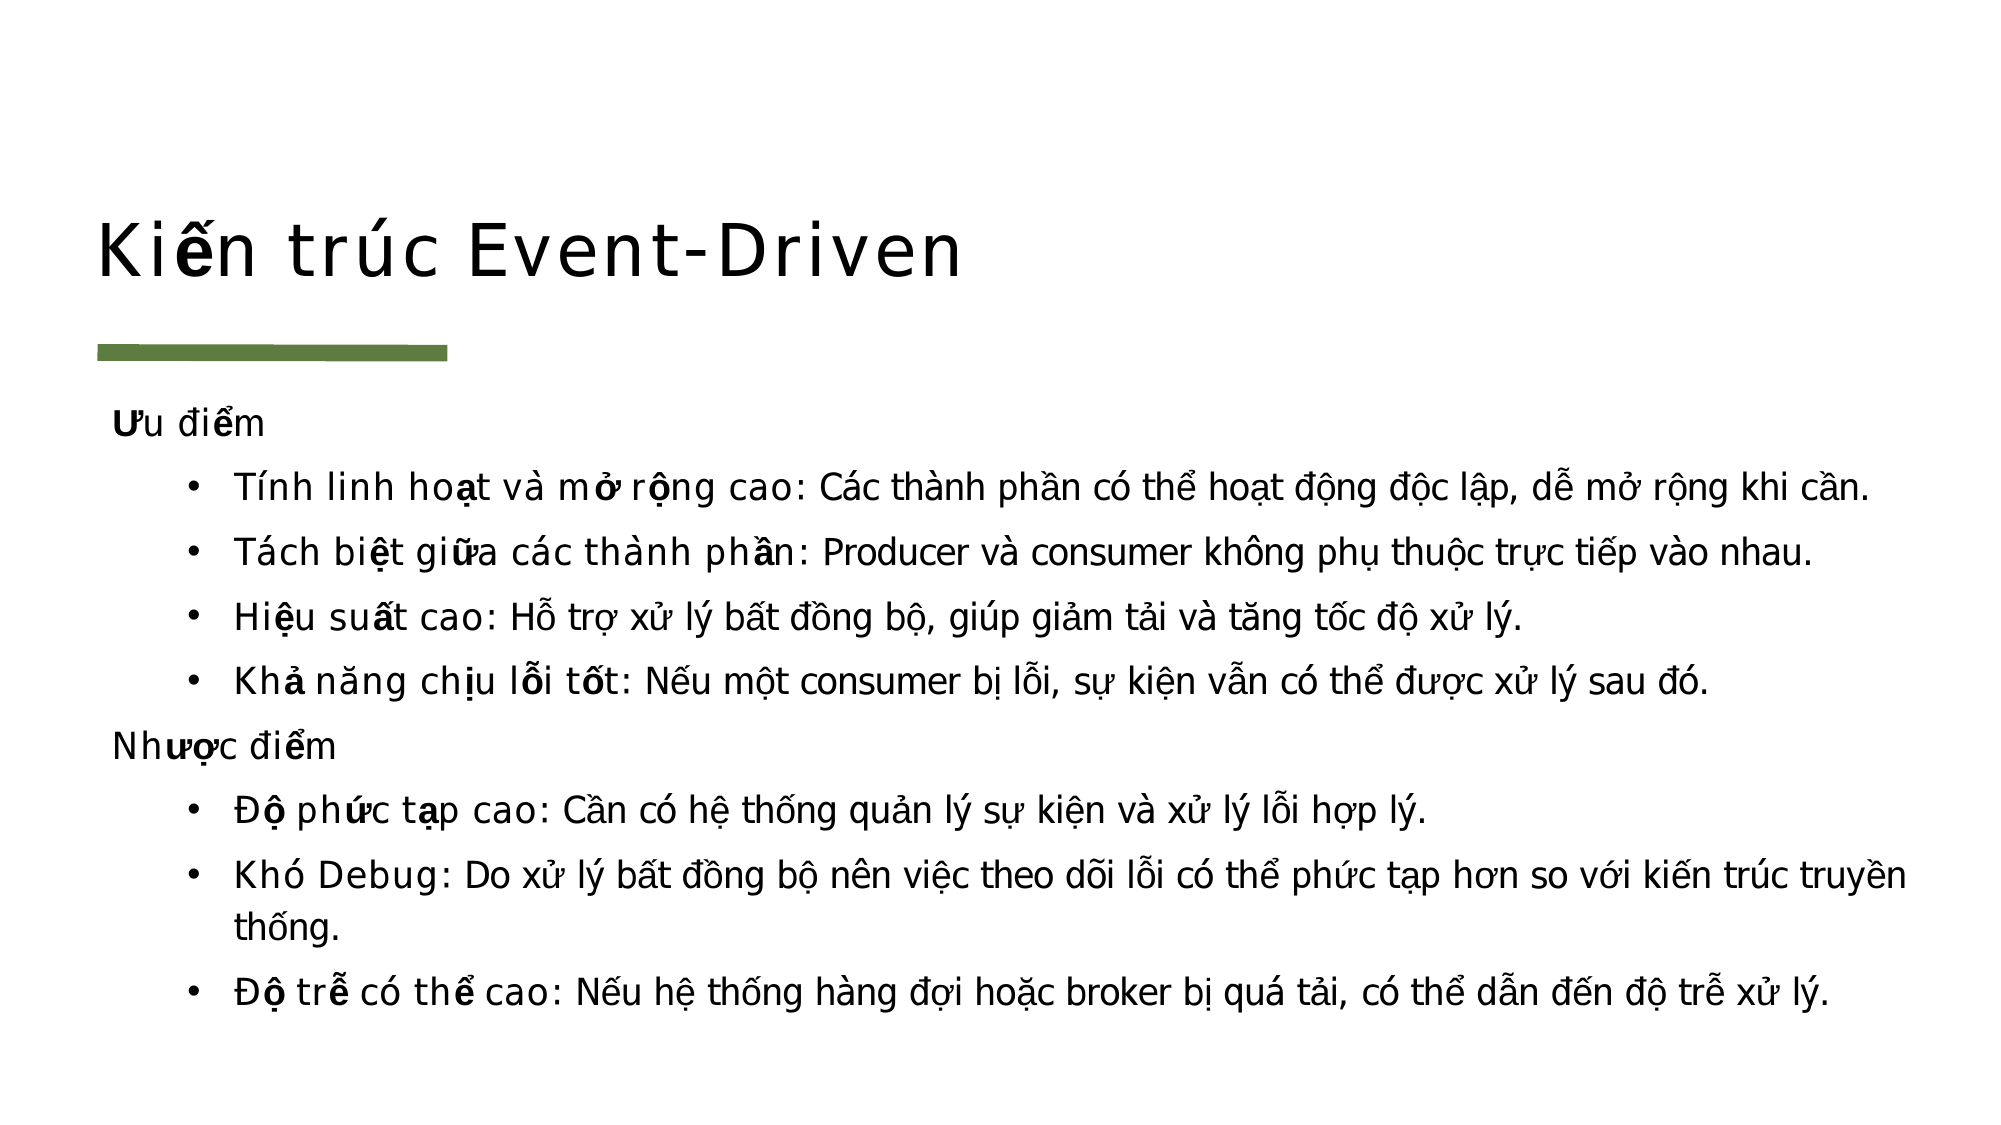

# Kiến trúc Event-Driven
Ưu điểm
Tính linh hoạt và mở rộng cao: Các thành phần có thể hoạt động độc lập, dễ mở rộng khi cần.
Tách biệt giữa các thành phần: Producer và consumer không phụ thuộc trực tiếp vào nhau.
Hiệu suất cao: Hỗ trợ xử lý bất đồng bộ, giúp giảm tải và tăng tốc độ xử lý.
Khả năng chịu lỗi tốt: Nếu một consumer bị lỗi, sự kiện vẫn có thể được xử lý sau đó.
Nhược điểm
Độ phức tạp cao: Cần có hệ thống quản lý sự kiện và xử lý lỗi hợp lý.
Khó Debug: Do xử lý bất đồng bộ nên việc theo dõi lỗi có thể phức tạp hơn so với kiến trúc truyền thống.
Độ trễ có thể cao: Nếu hệ thống hàng đợi hoặc broker bị quá tải, có thể dẫn đến độ trễ xử lý.